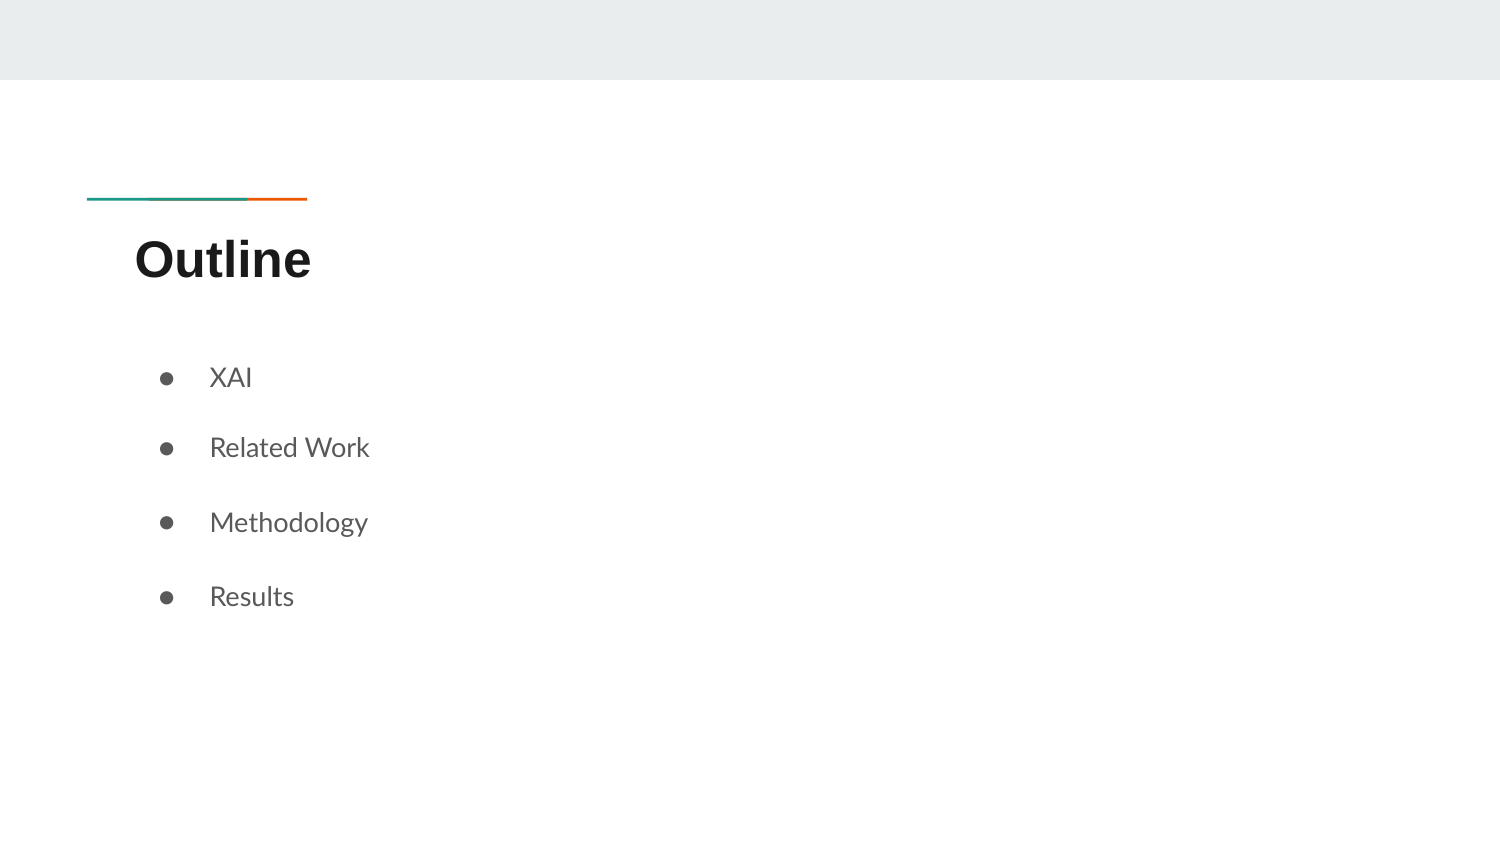

# Outline
XAI
Related Work
Methodology
Results